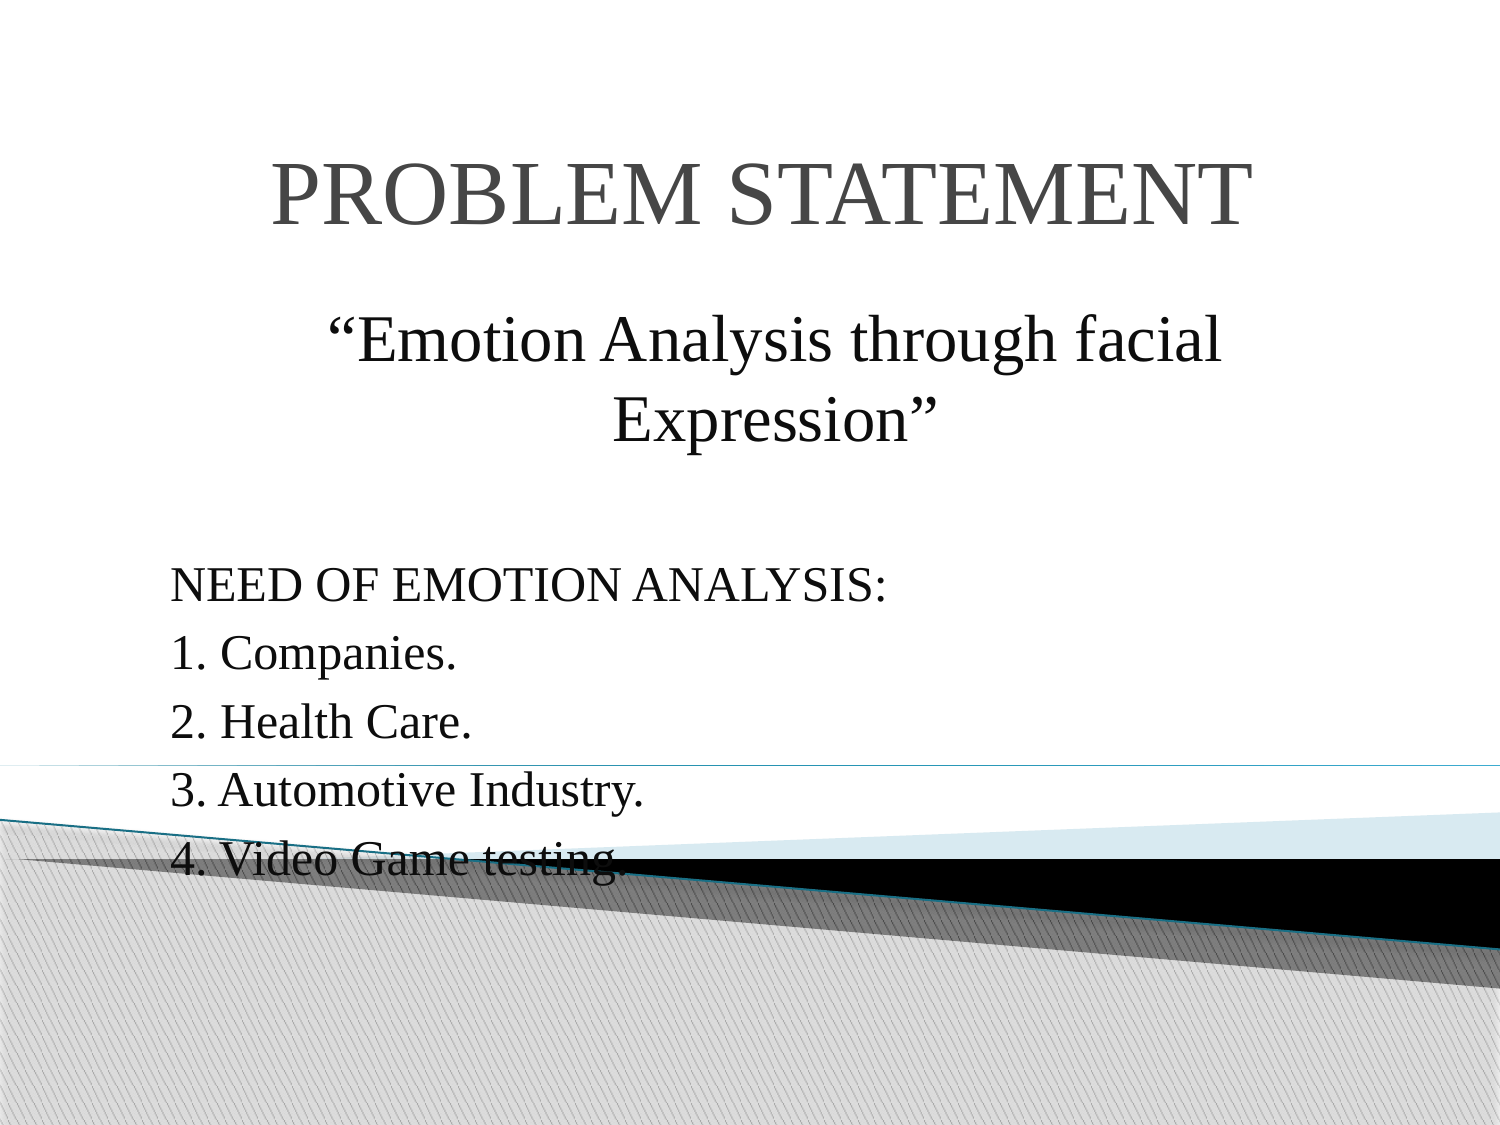

# PROBLEM STATEMENT
“Emotion Analysis through facial Expression”

NEED OF EMOTION ANALYSIS:
1. Companies.
2. Health Care.
3. Automotive Industry.
4. Video Game testing.